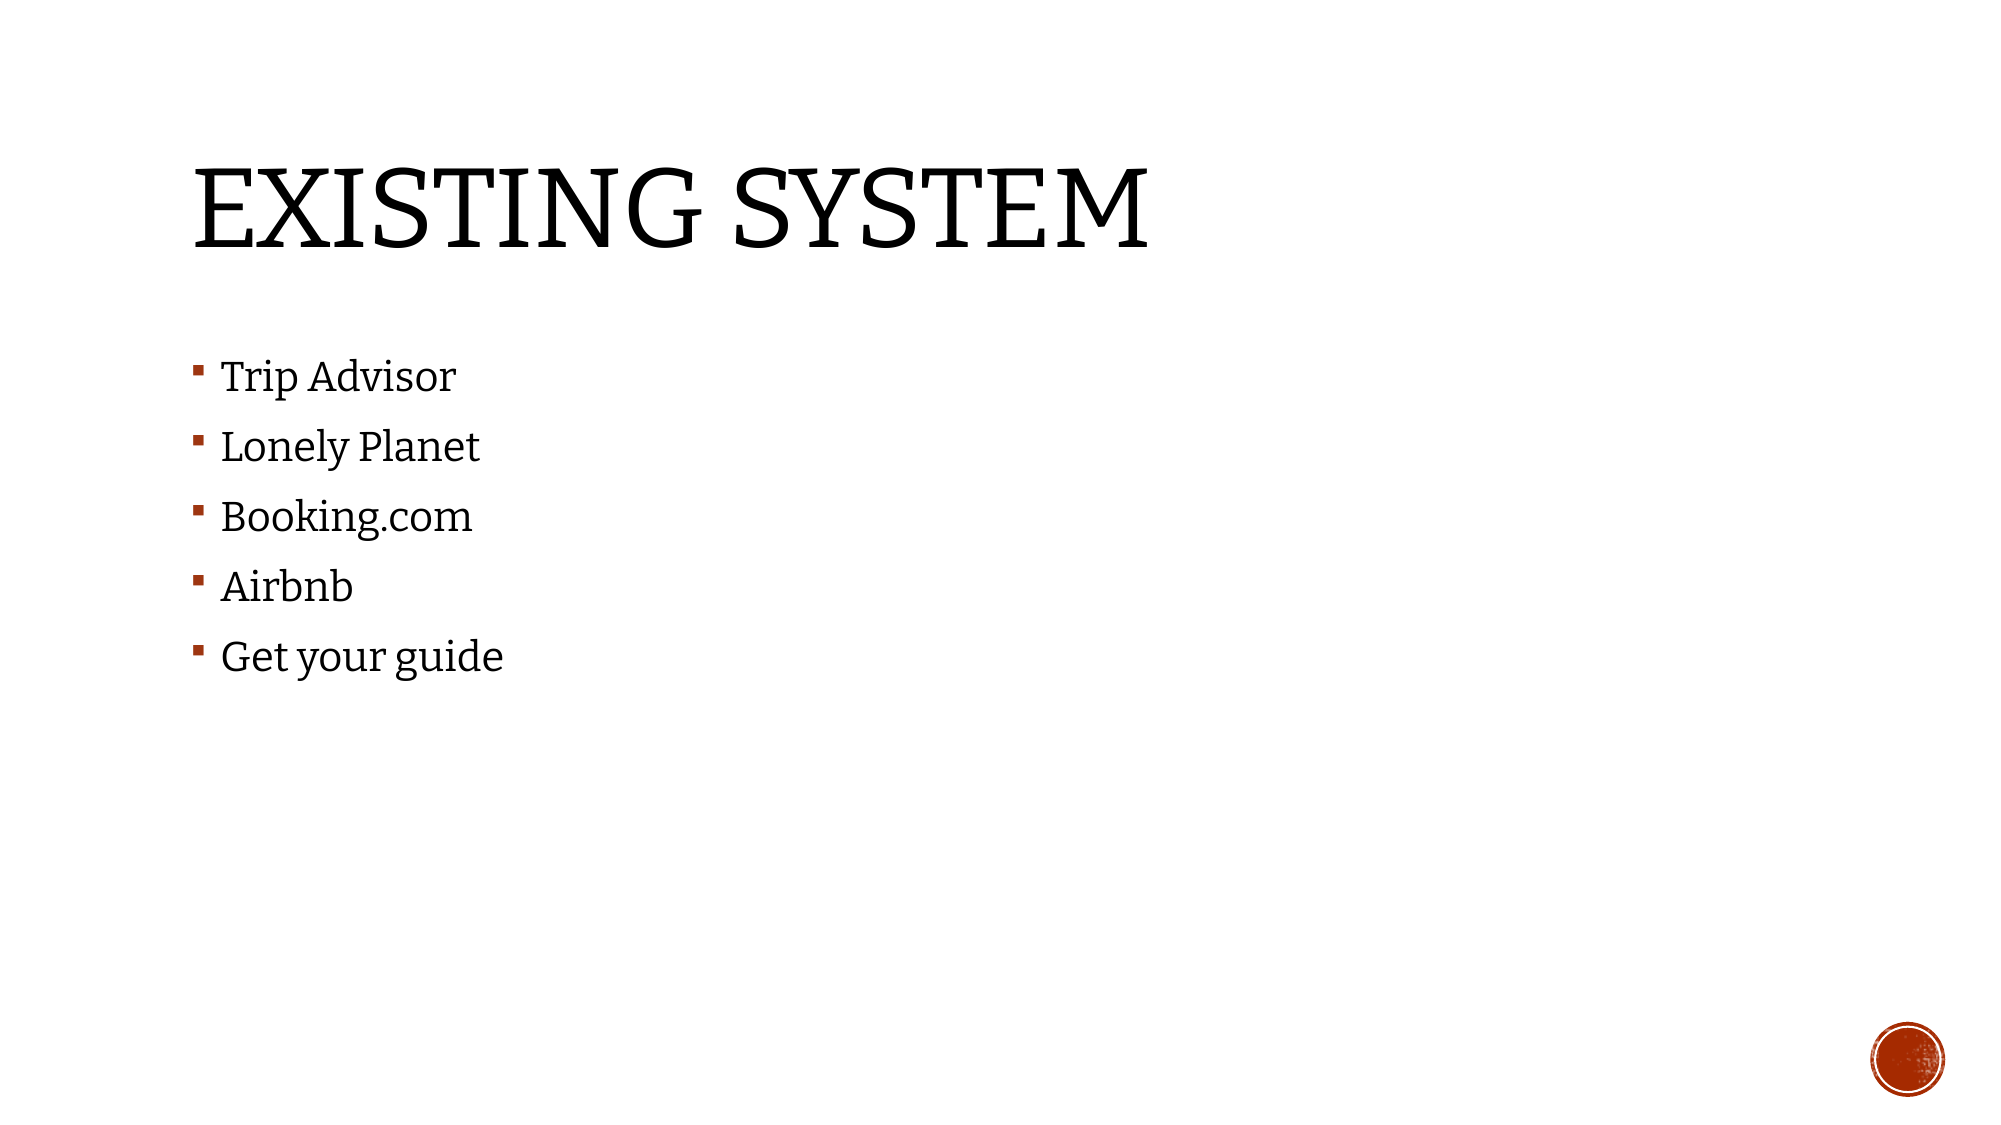

# EXISTING SYSTEM
Trip Advisor
Lonely Planet
Booking.com
Airbnb
Get your guide